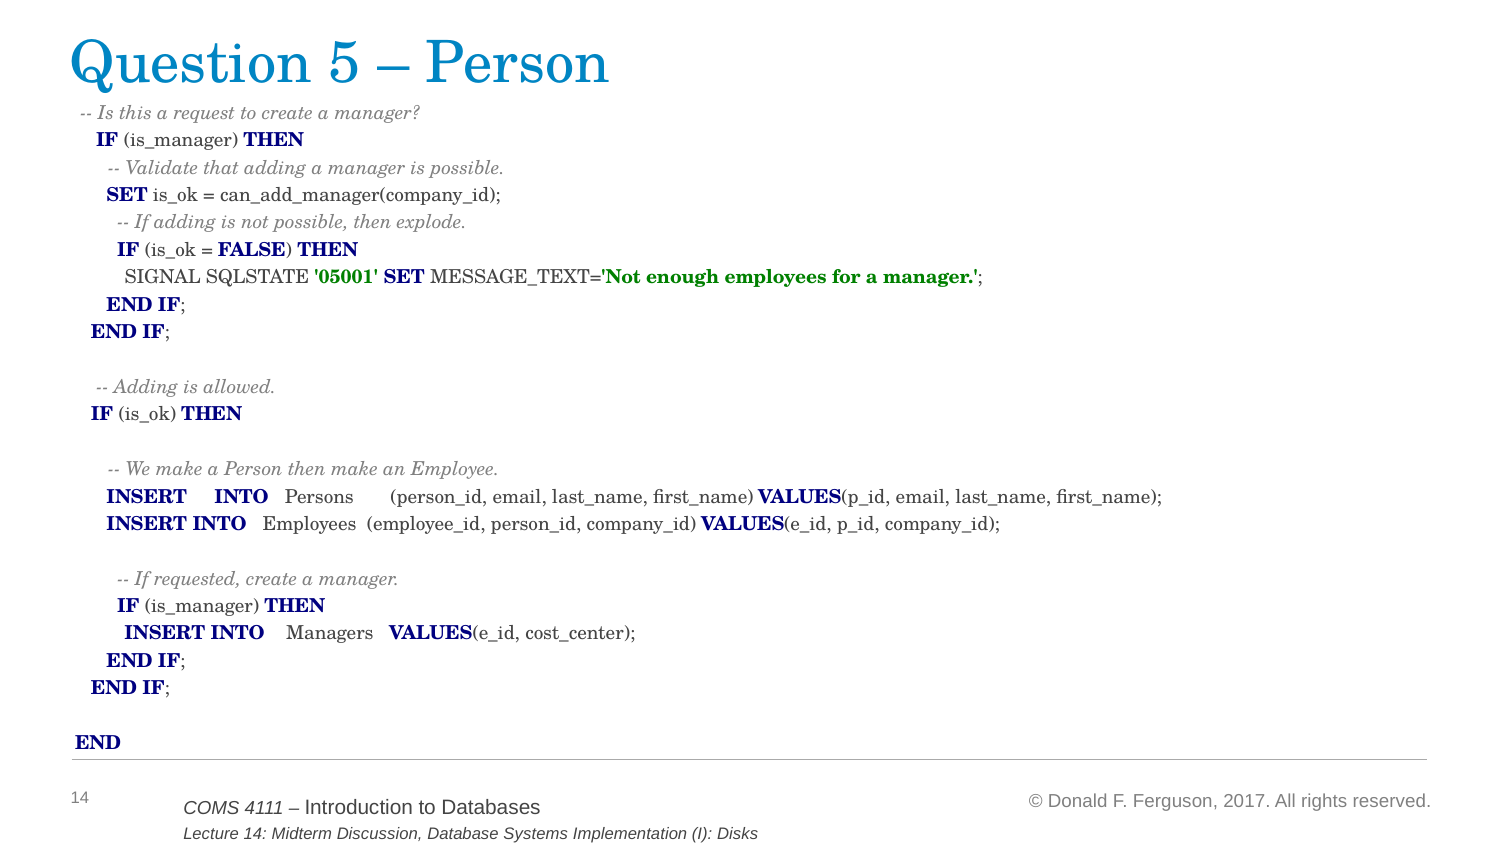

# Question 5 – Person
 -- Is this a request to create a manager?
    IF (is_manager) THEN
      -- Validate that adding a manager is possible.
      SET is_ok = can_add_manager(company_id);
        -- If adding is not possible, then explode.
        IF (is_ok = FALSE) THEN
         SIGNAL SQLSTATE '05001' SET MESSAGE_TEXT='Not enough employees for a manager.';
      END IF;
   END IF;
    -- Adding is allowed.
   IF (is_ok) THEN
      -- We make a Person then make an Employee.
      INSERT     INTO   Persons       (person_id, email, last_name, first_name) VALUES(p_id, email, last_name, first_name);
      INSERT INTO   Employees  (employee_id, person_id, company_id) VALUES(e_id, p_id, company_id);
        -- If requested, create a manager.
        IF (is_manager) THEN
         INSERT INTO    Managers   VALUES(e_id, cost_center);
      END IF;
   END IF;
END